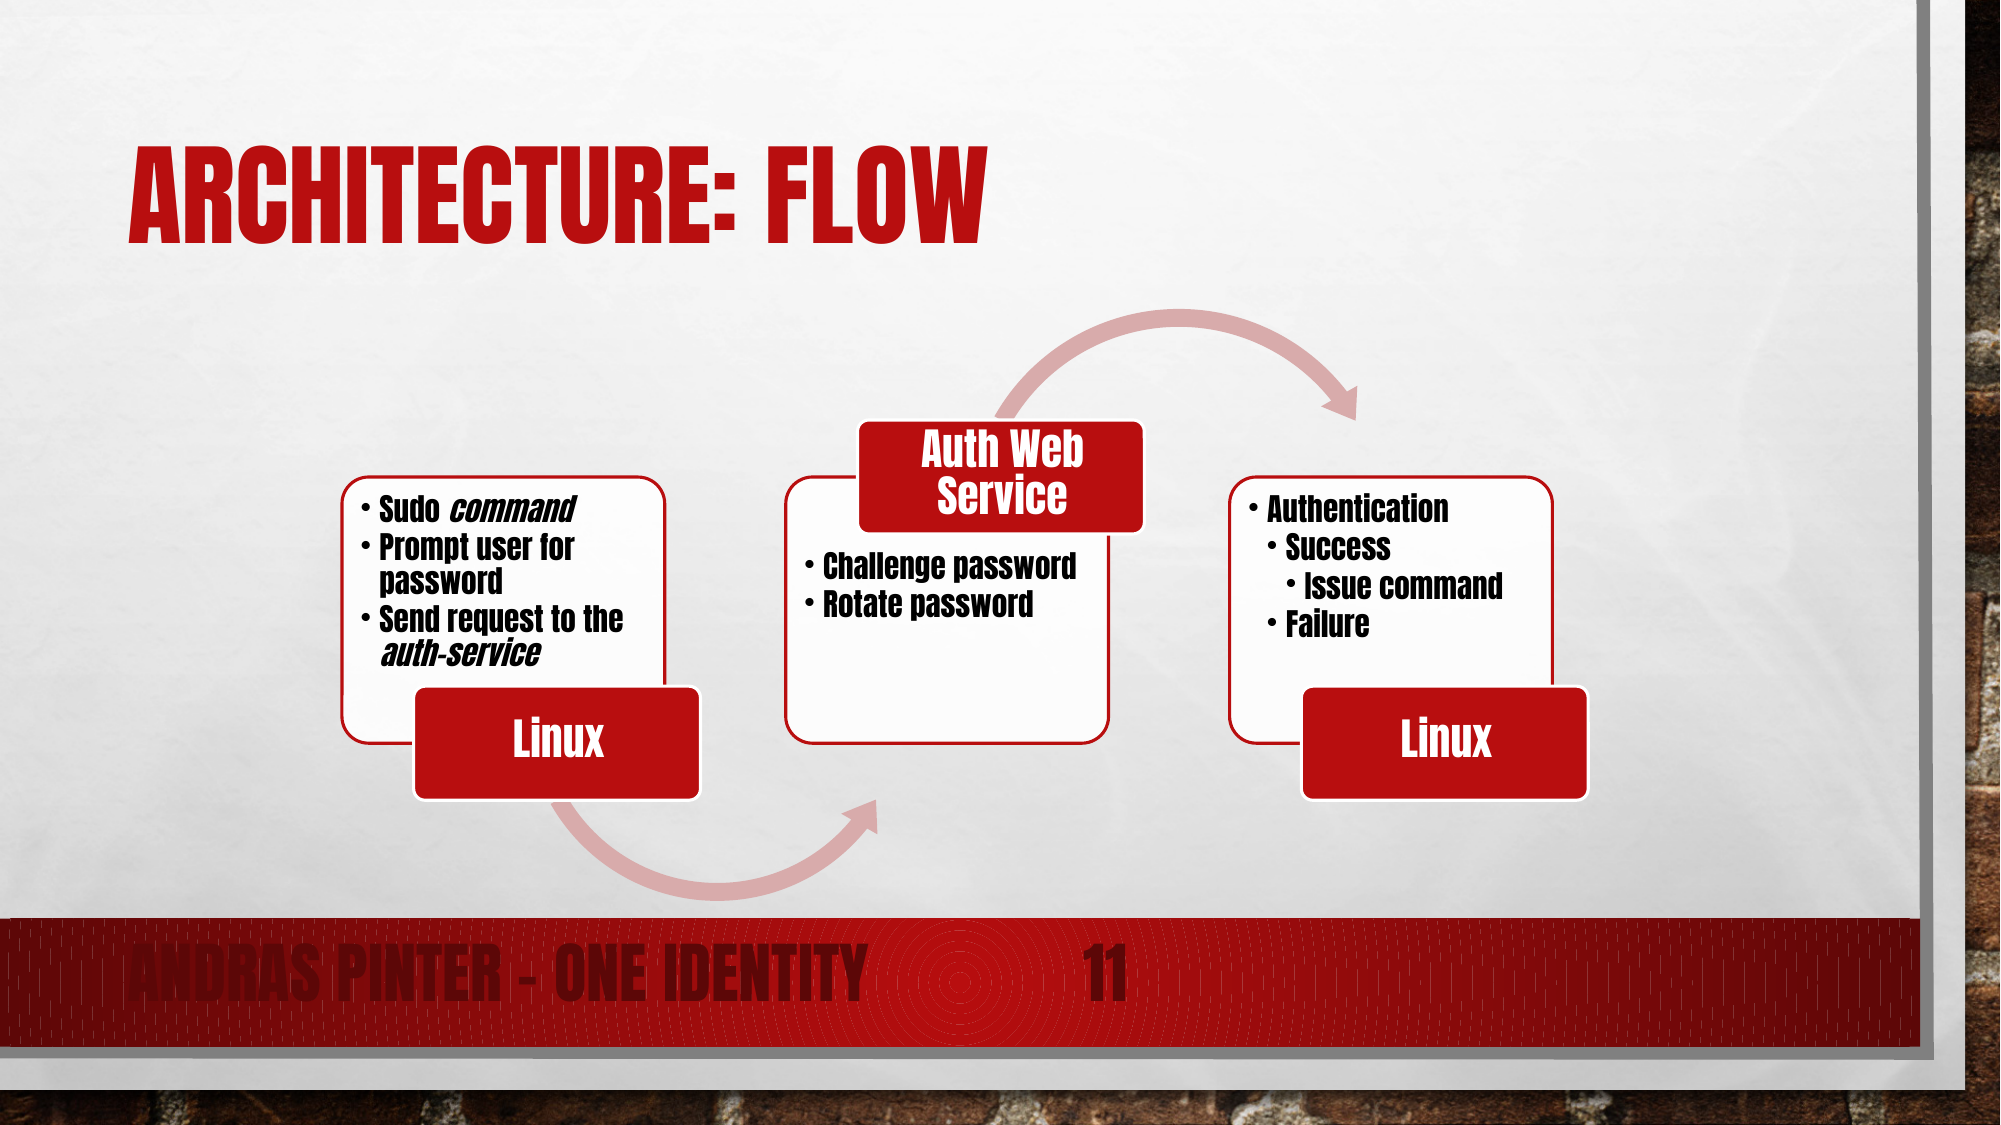

# Architecture: flow
Sudo command
Prompt user for password
Send request to the auth-service
Linux
Challenge password
Rotate password
Auth Web Service
Authentication
Success
Issue command
Failure
Linux
Andras Pinter - One Identity
11